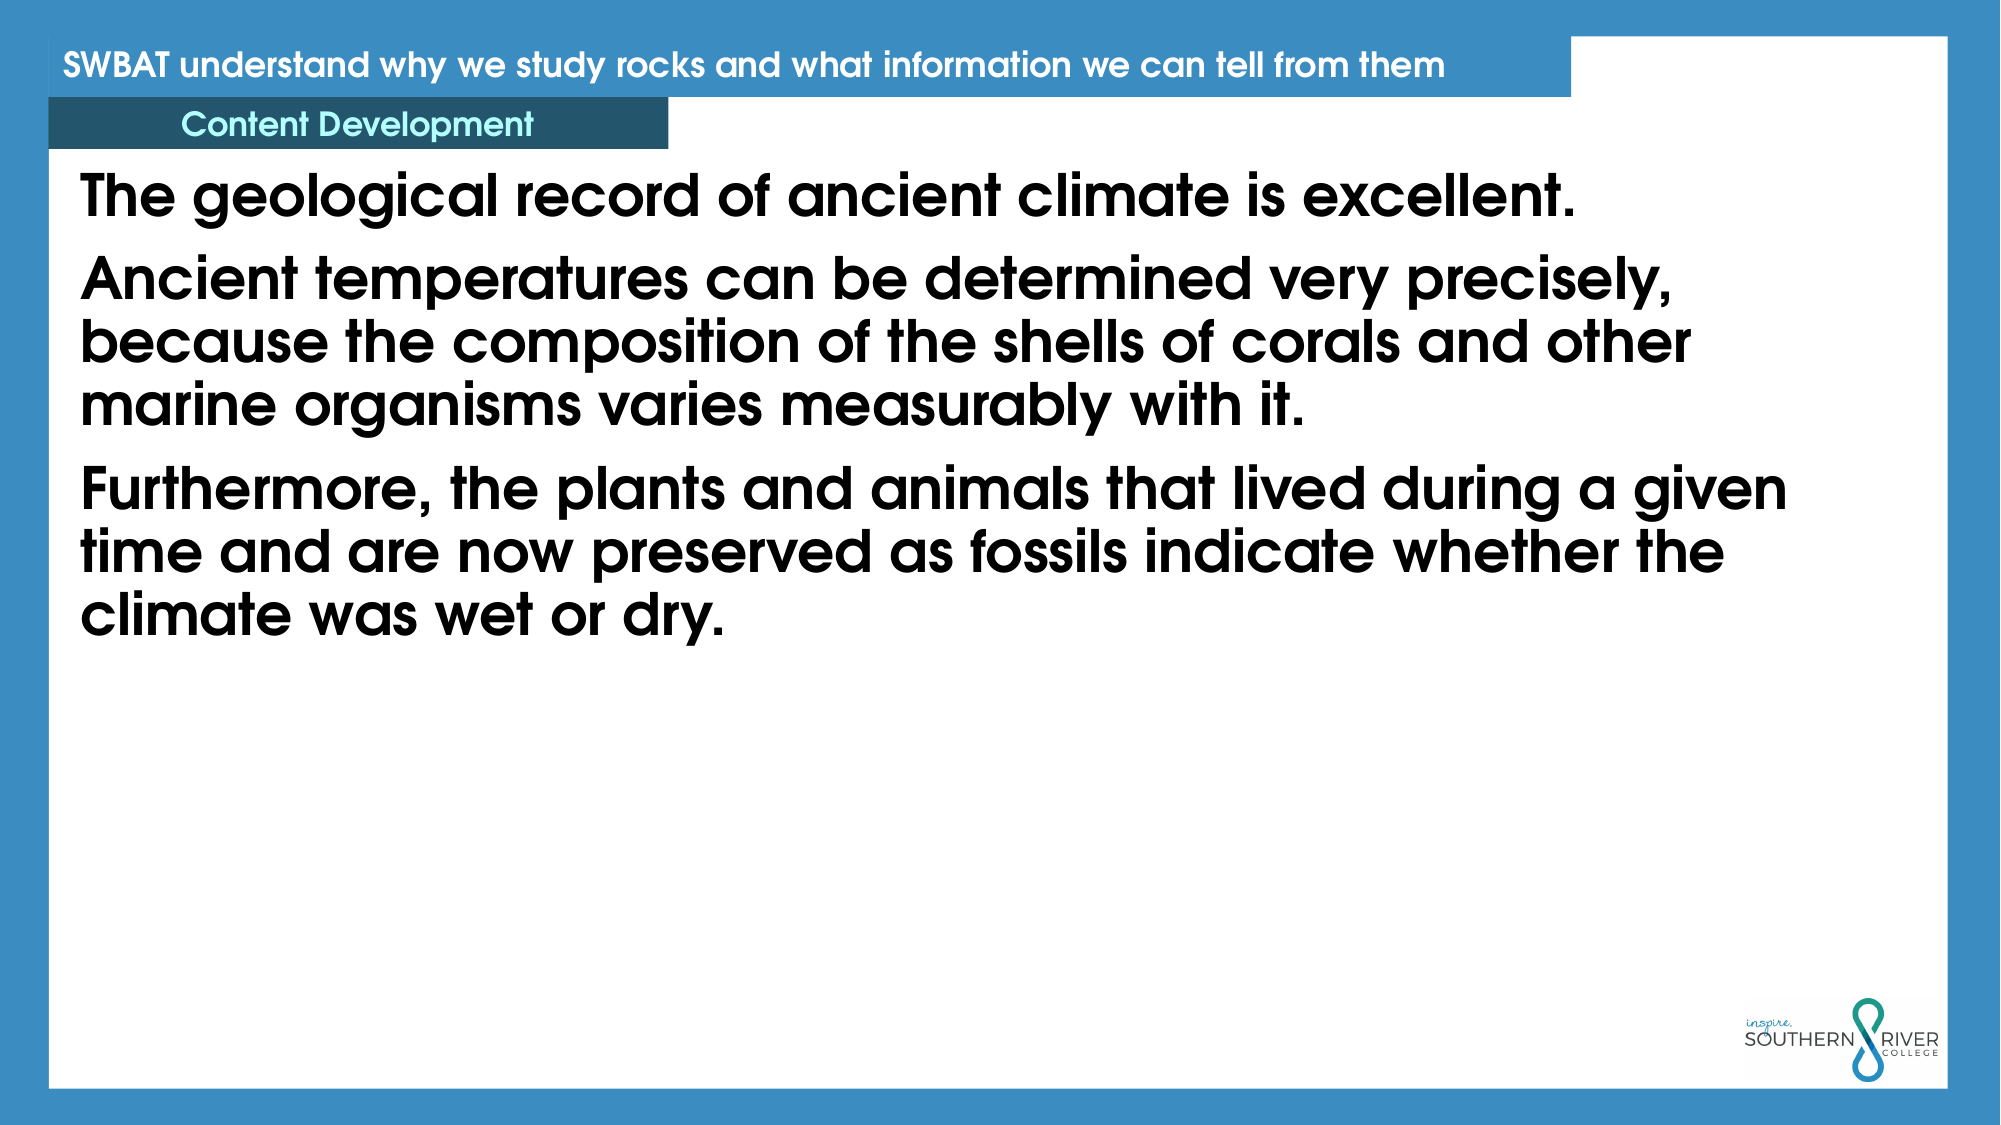

SWBAT understand why we study rocks and what information we can tell from them
The geological record of ancient climate is excellent.
Ancient temperatures can be determined very precisely, because the composition of the shells of corals and other marine organisms varies measurably with it.
Furthermore, the plants and animals that lived during a given time and are now preserved as fossils indicate whether the climate was wet or dry.